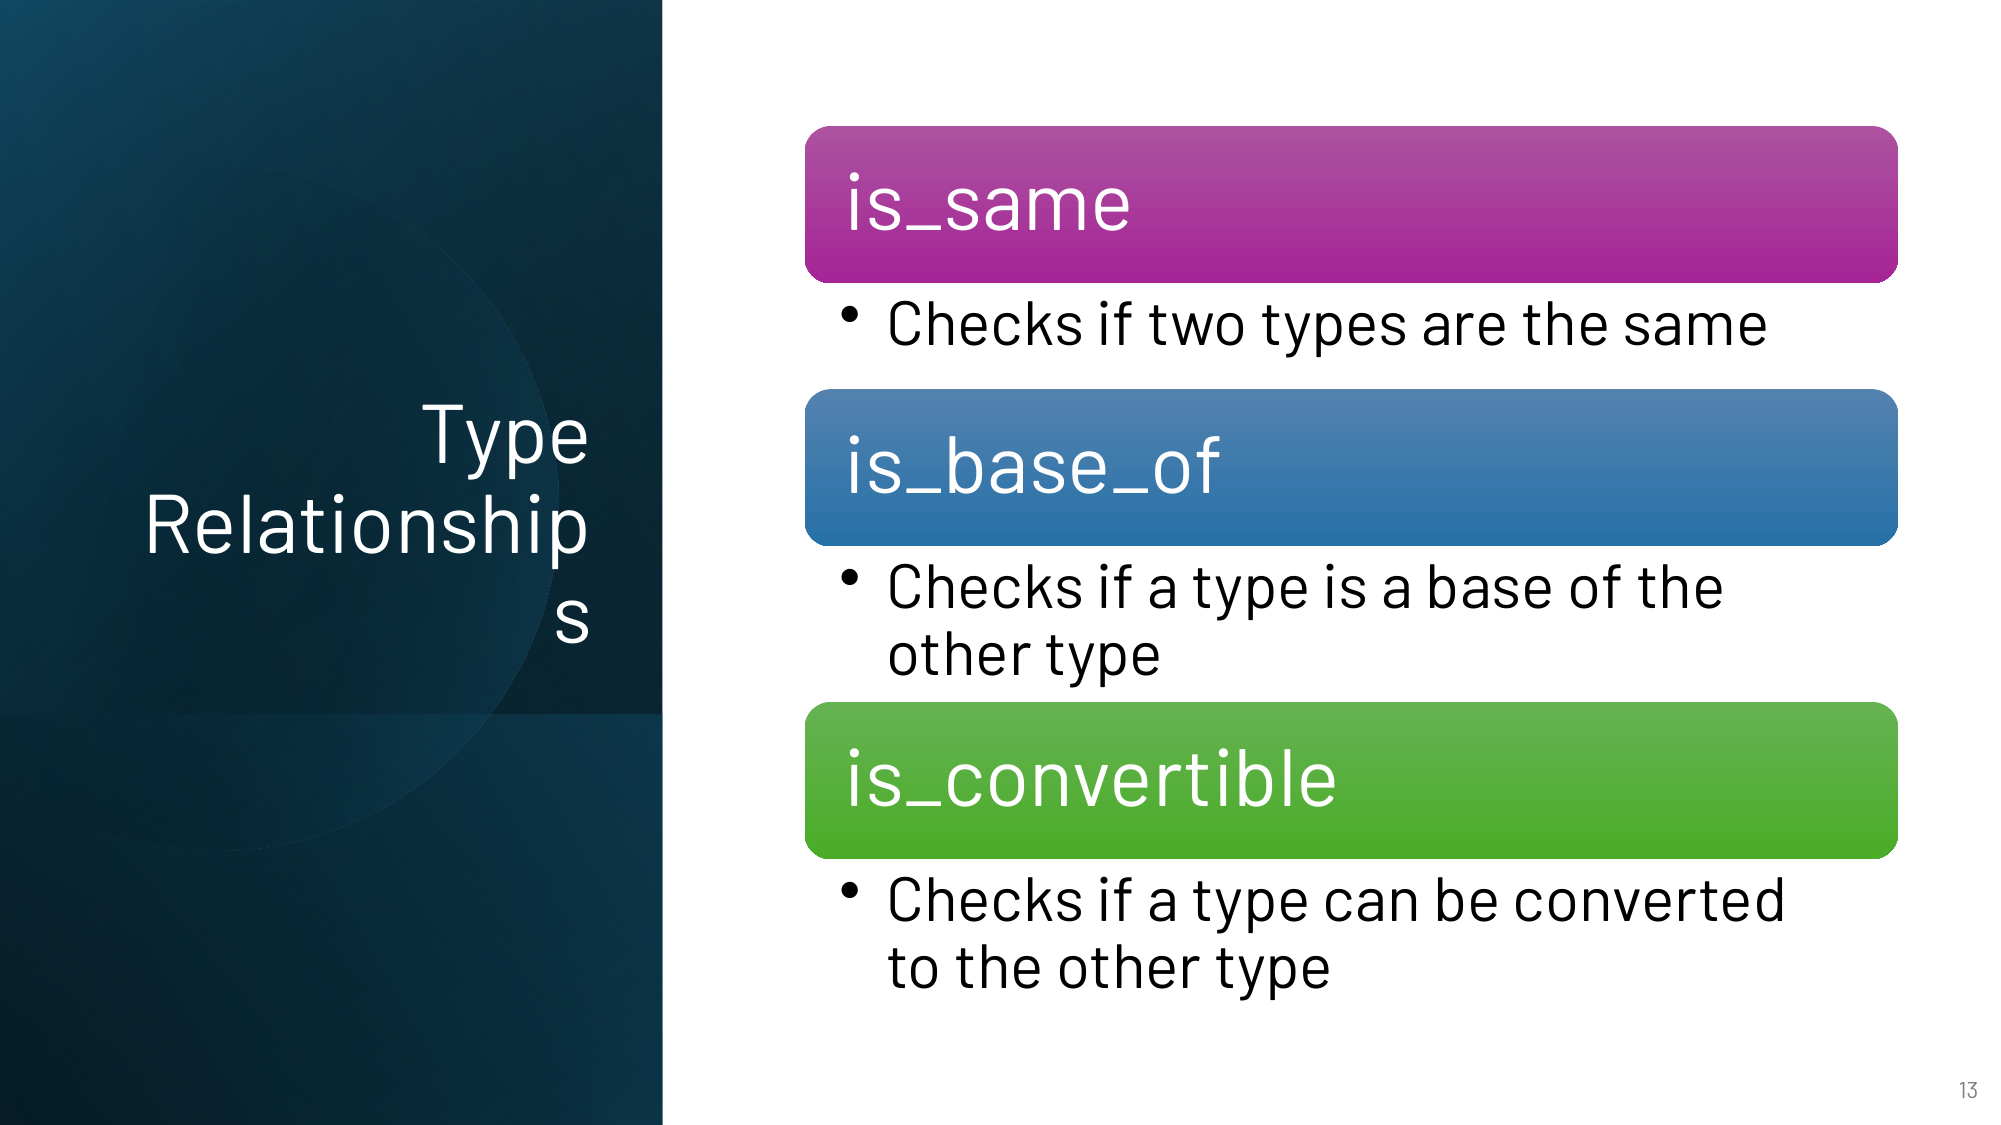

is_same
Checks if two types are the same
is_base_of
Checks if a type is a base of the other type
is_convertible
Checks if a type can be converted to the other type

# Type Relationships

13